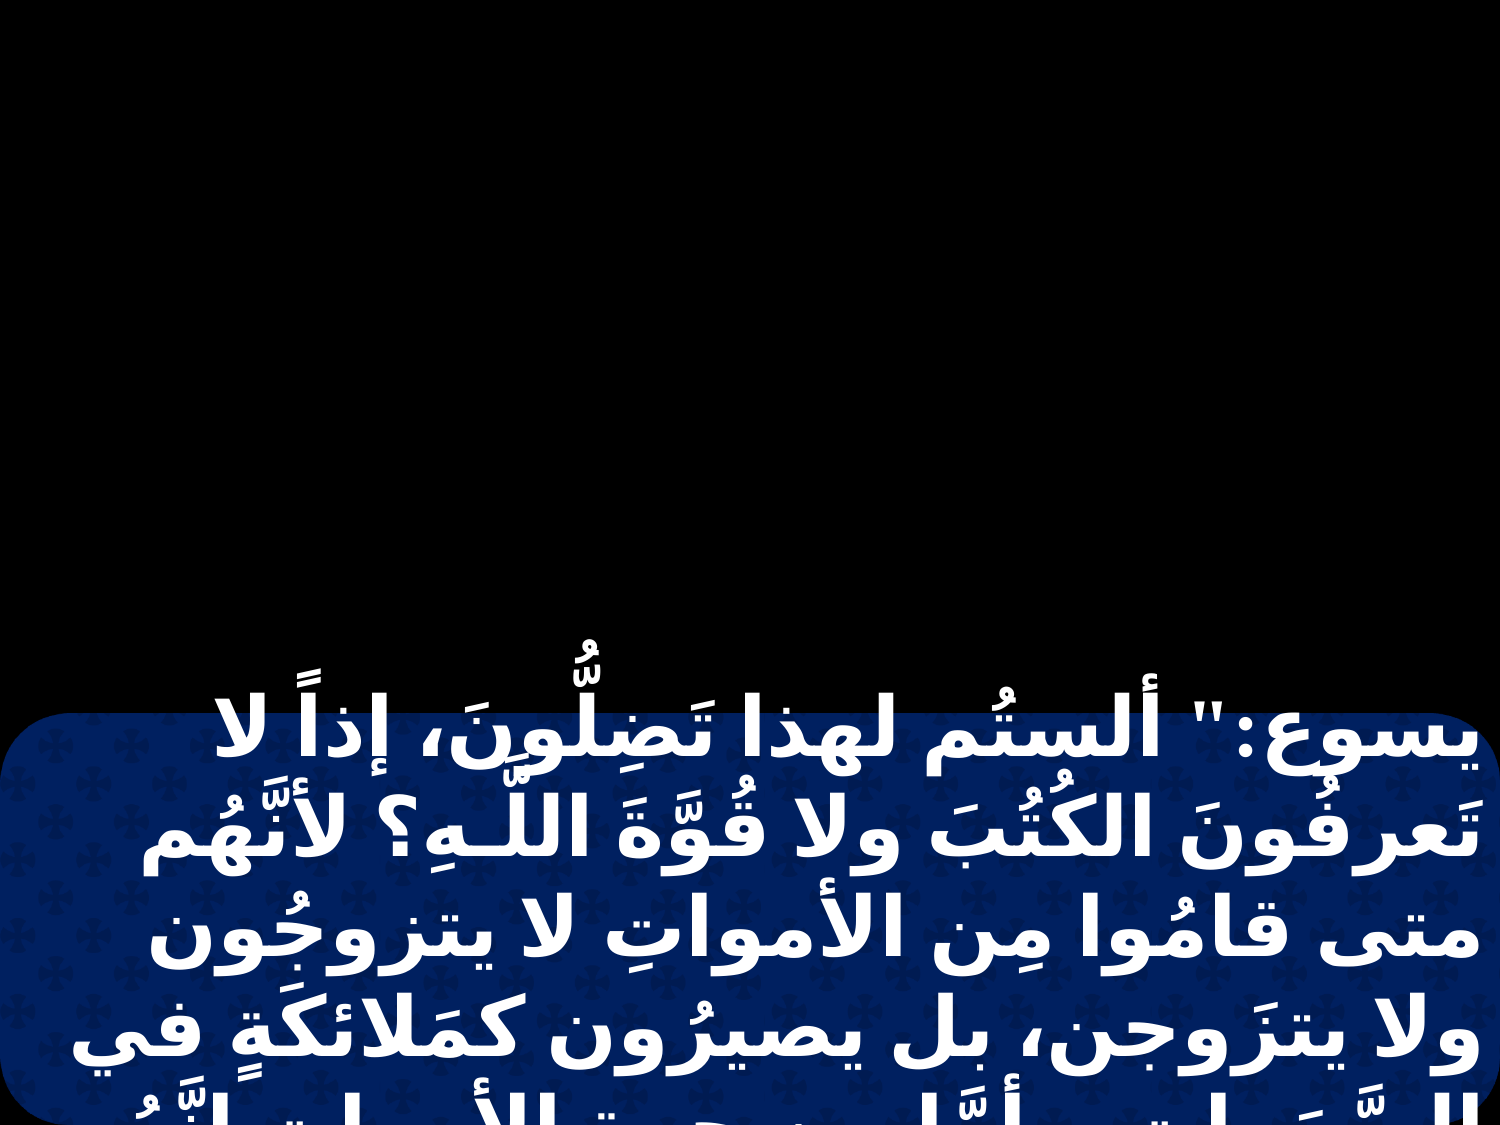

يسوع:" ألستُم لهذا تَضِلُّونَ، إذاً لا تَعرفُونَ الكُتُبَ ولا قُوَّةَ اللَّـهِ؟ لأنَّهُم متى قامُوا مِن الأمواتِ لا يتزوجُون ولا يتزَوجن، بل يصيرُون كمَلائكَةٍ في السَّمَواتِ. وأمَّا مِن جهةِ الأمواتِ إنَّهُم